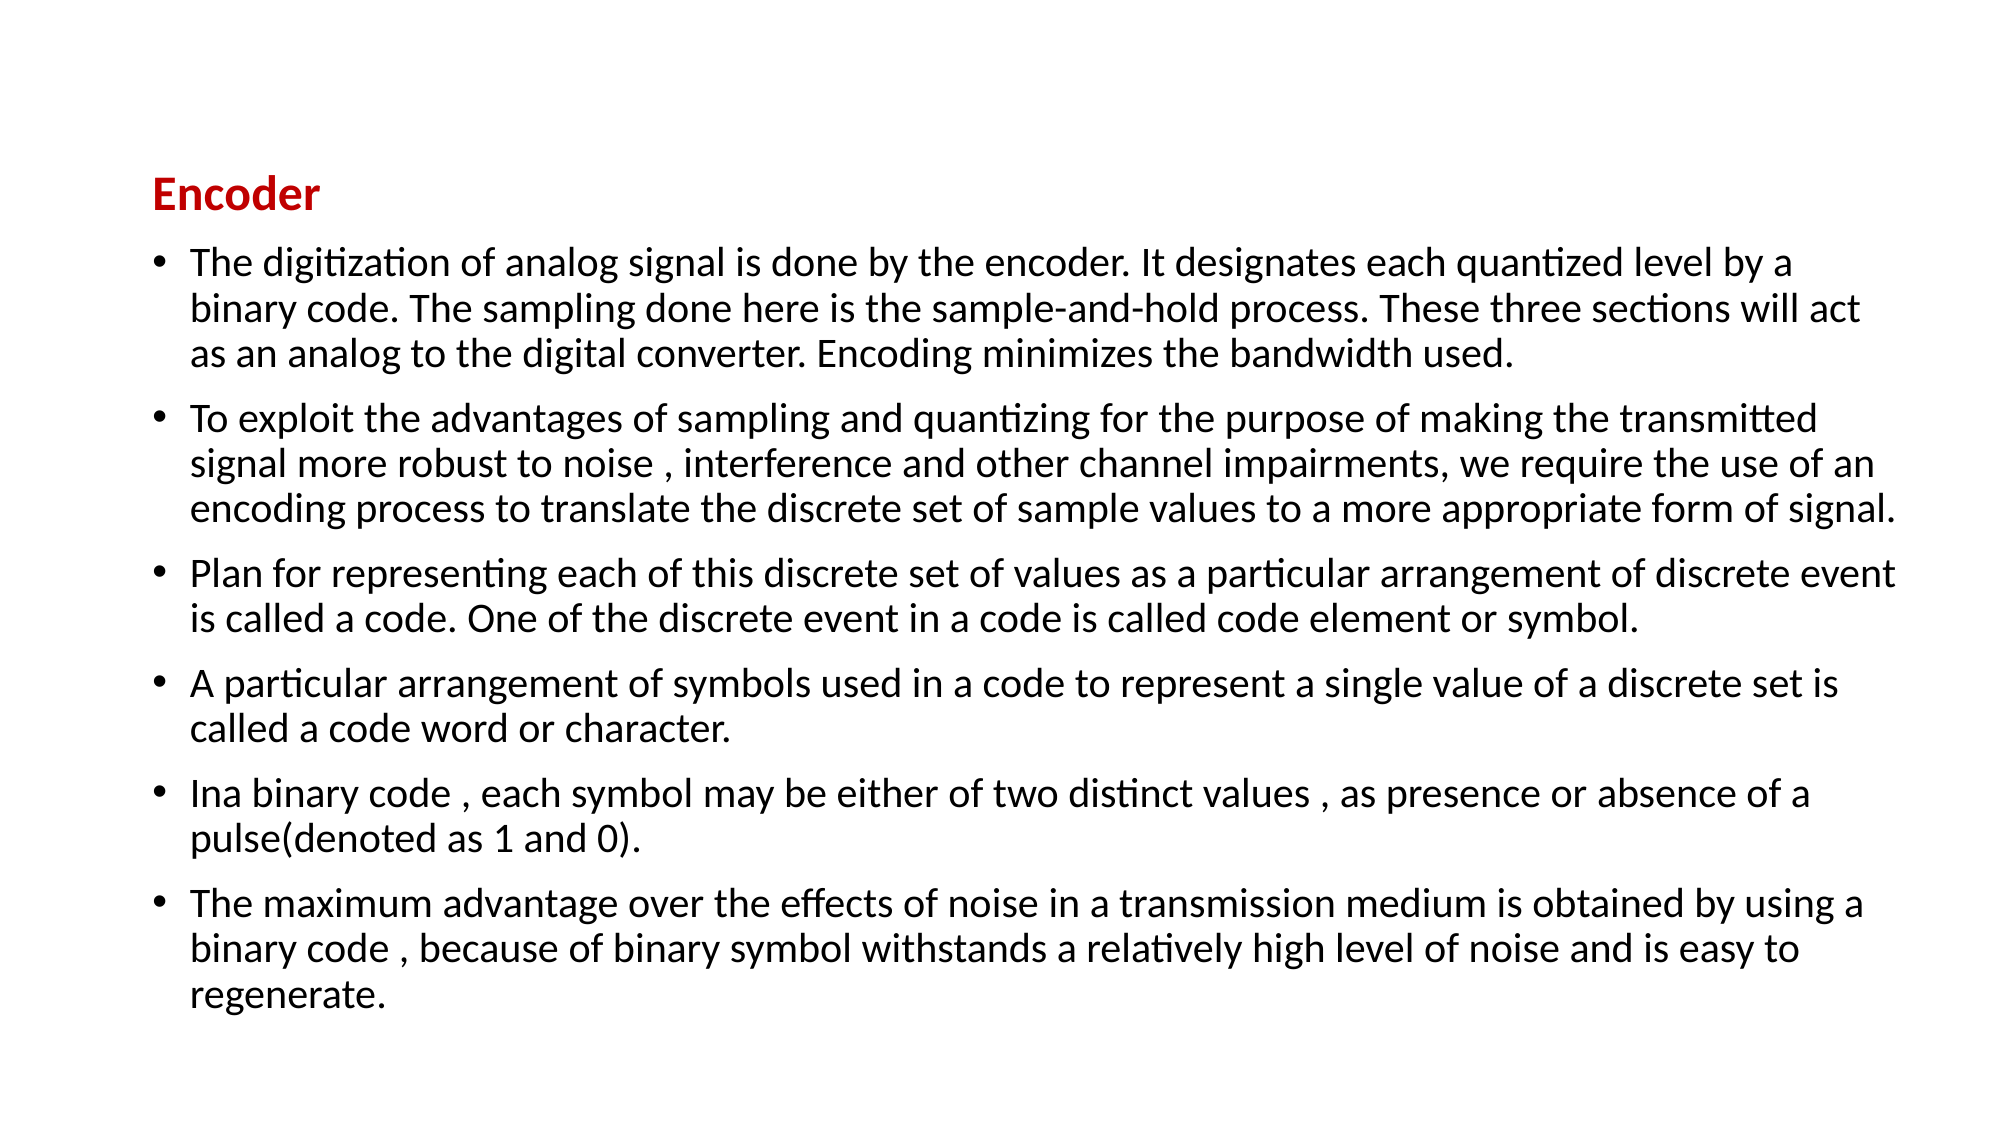

Encoder
The digitization of analog signal is done by the encoder. It designates each quantized level by a binary code. The sampling done here is the sample-and-hold process. These three sections will act as an analog to the digital converter. Encoding minimizes the bandwidth used.
To exploit the advantages of sampling and quantizing for the purpose of making the transmitted signal more robust to noise , interference and other channel impairments, we require the use of an encoding process to translate the discrete set of sample values to a more appropriate form of signal.
Plan for representing each of this discrete set of values as a particular arrangement of discrete event is called a code. One of the discrete event in a code is called code element or symbol.
A particular arrangement of symbols used in a code to represent a single value of a discrete set is called a code word or character.
Ina binary code , each symbol may be either of two distinct values , as presence or absence of a pulse(denoted as 1 and 0).
The maximum advantage over the effects of noise in a transmission medium is obtained by using a binary code , because of binary symbol withstands a relatively high level of noise and is easy to regenerate.